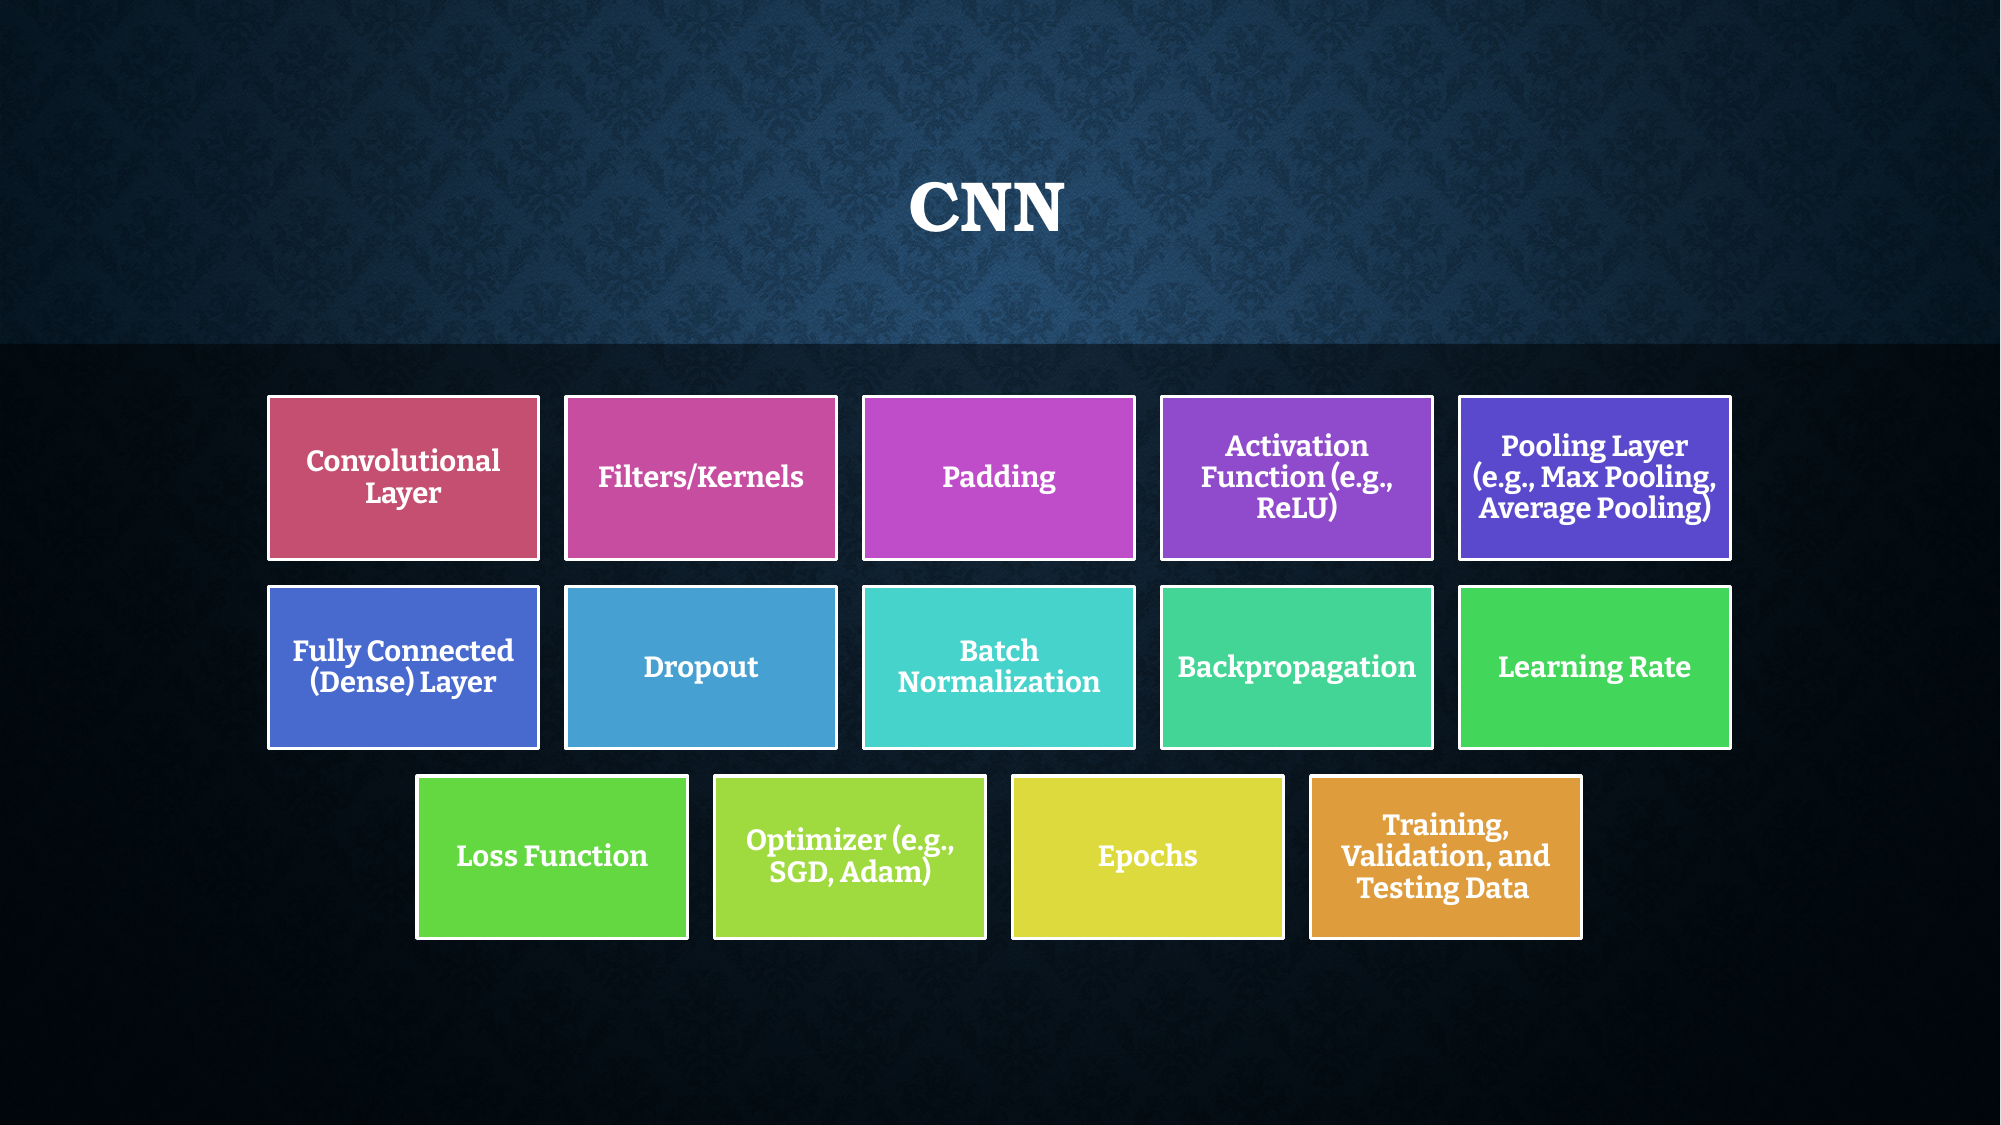

# Cnn

Convolutional Layer
Filters/Kernels
Padding
Activation Function (e.g., ReLU)
Pooling Layer (e.g., Max Pooling, Average Pooling)
Fully Connected (Dense) Layer
Dropout
Batch Normalization
Backpropagation
Learning Rate
Loss Function
Optimizer (e.g., SGD, Adam)
Epochs
Training, Validation, and Testing Data